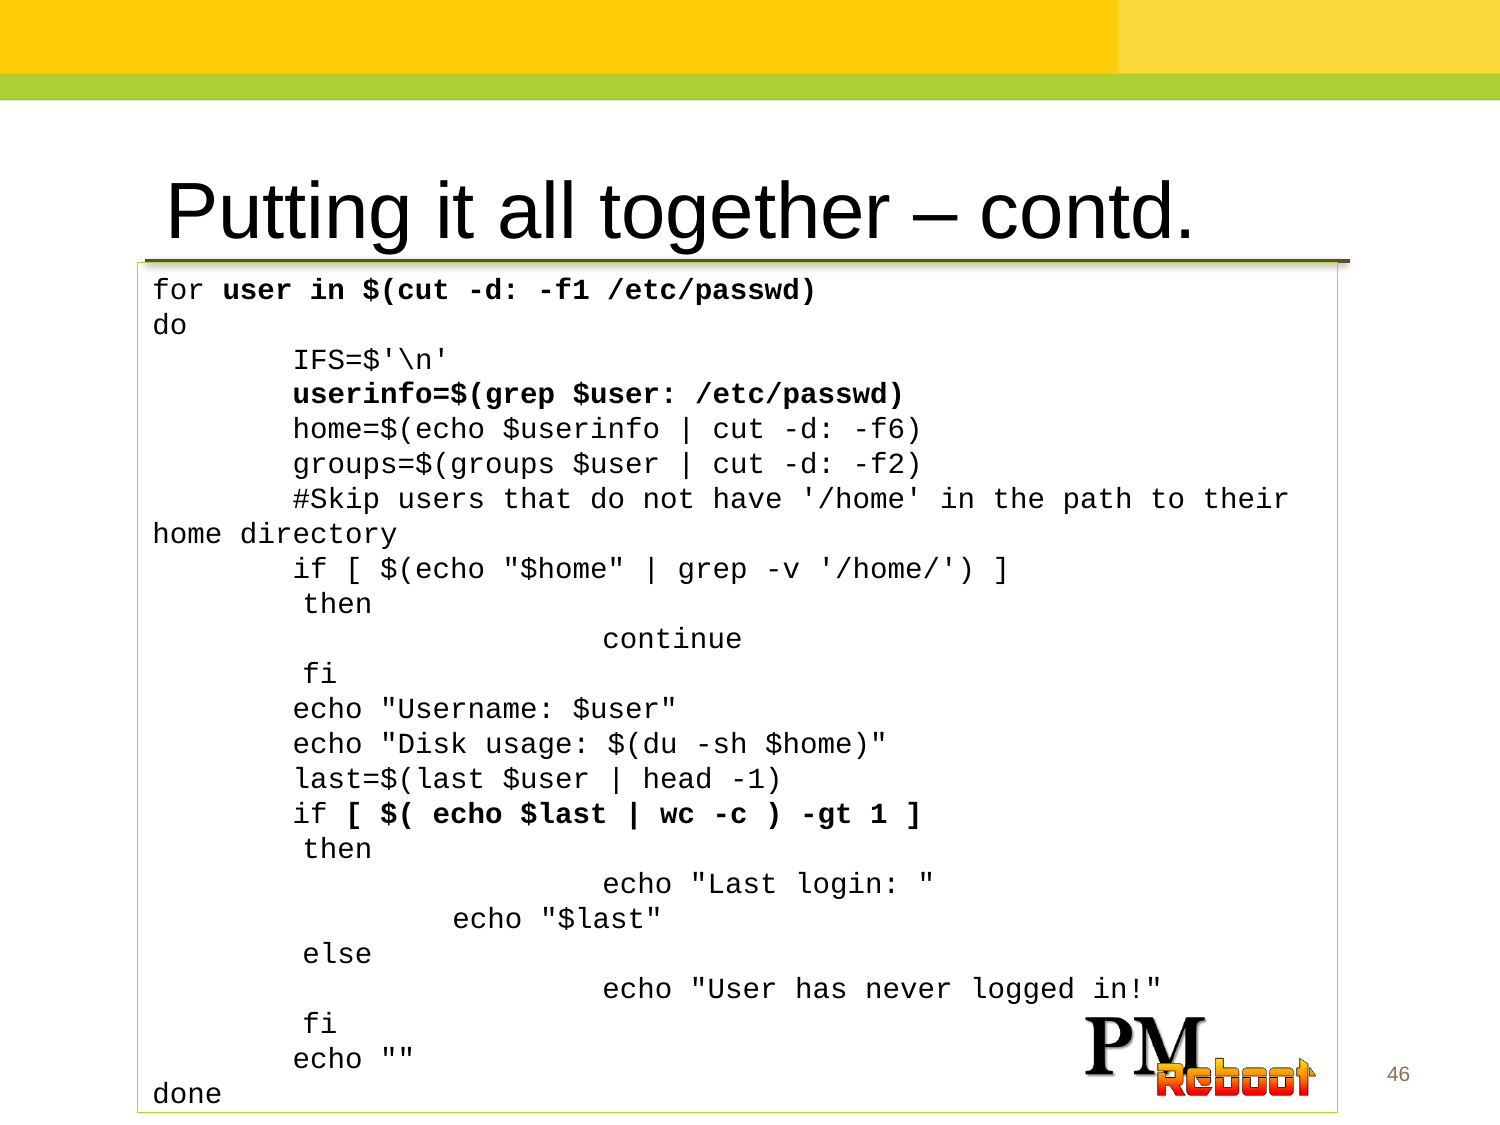

Putting it all together – contd.
for user in $(cut -d: -f1 /etc/passwd)
do
        IFS=$'\n'
        userinfo=$(grep $user: /etc/passwd)
        home=$(echo $userinfo | cut -d: -f6)
        groups=$(groups $user | cut -d: -f2)
        #Skip users that do not have '/home' in the path to their home directory
        if [ $(echo "$home" | grep -v '/home/') ]
        	then
               		continue
        	fi
        echo "Username: $user"
        echo "Disk usage: $(du -sh $home)"
        last=$(last $user | head -1)
        if [ $( echo $last | wc -c ) -gt 1 ]
        	then
               		echo "Last login: "
                	echo "$last"
        	else
               		echo "User has never logged in!"
        	fi
        echo ""
done
46